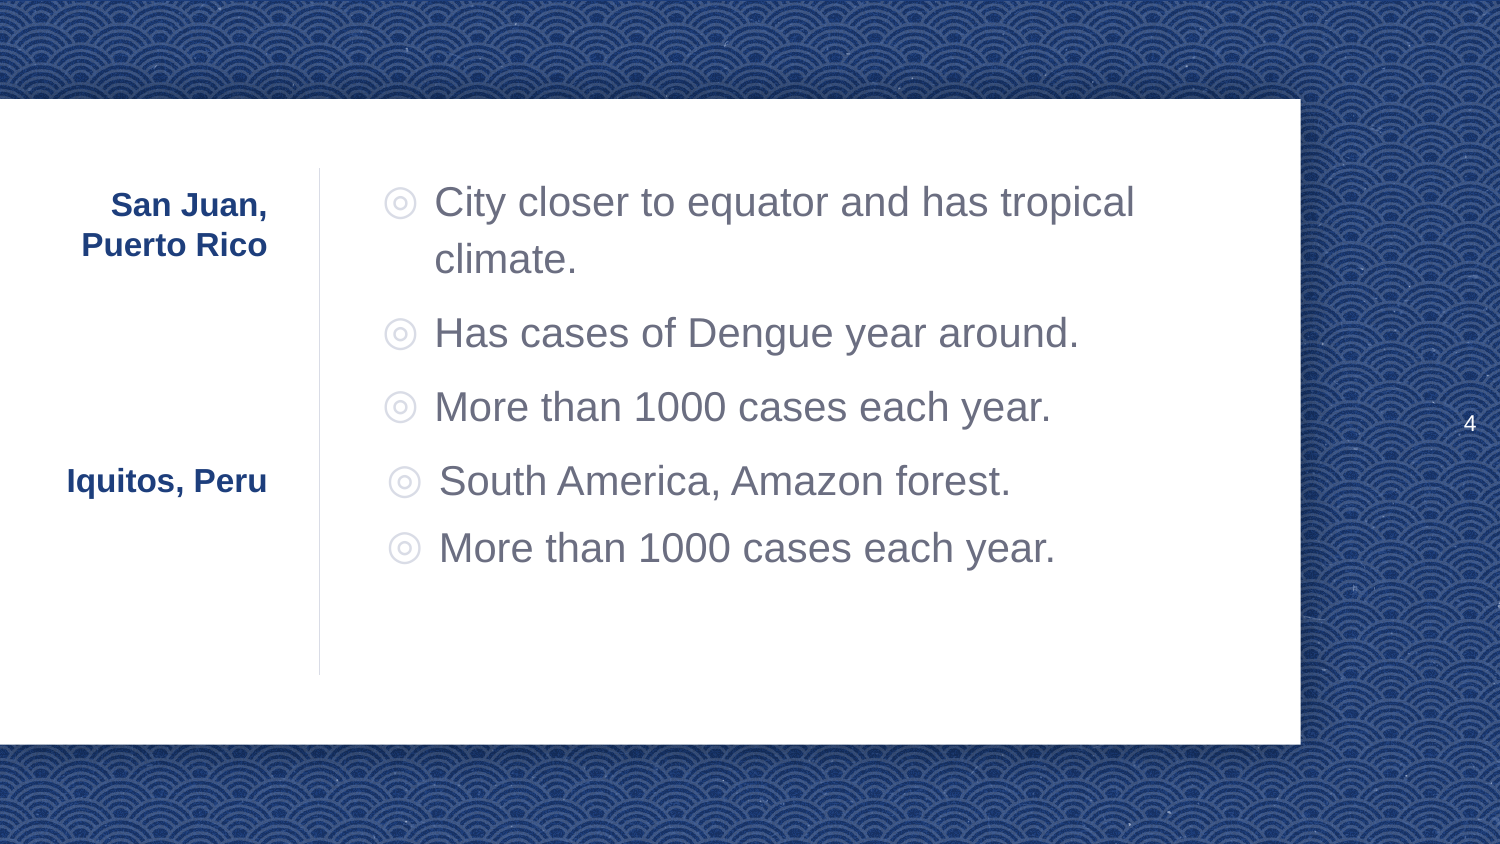

4
City closer to equator and has tropical climate.
Has cases of Dengue year around.
More than 1000 cases each year.

# San Juan, Puerto Rico
South America, Amazon forest.
More than 1000 cases each year.
Iquitos, Peru